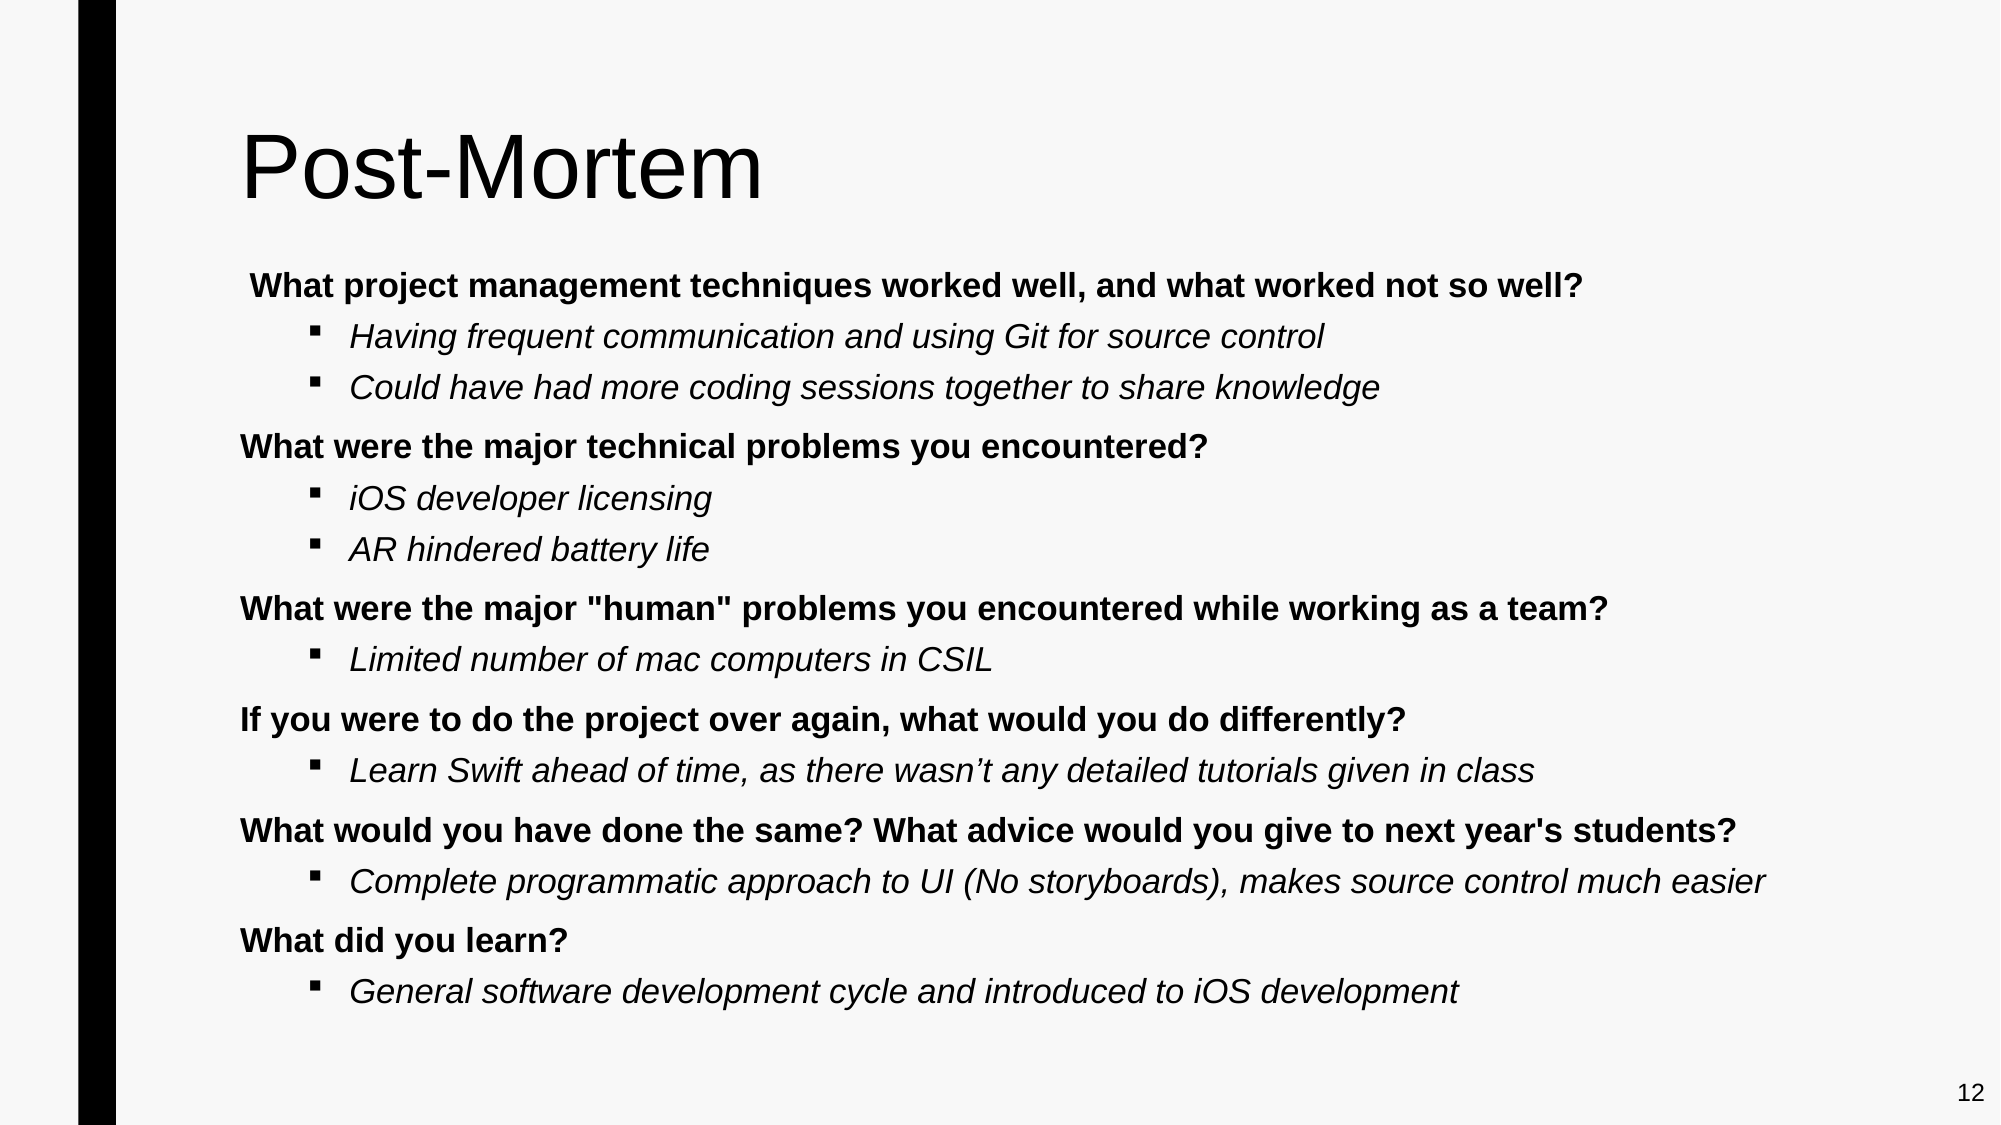

# Post-Mortem
 What project management techniques worked well, and what worked not so well?
Having frequent communication and using Git for source control
Could have had more coding sessions together to share knowledge
What were the major technical problems you encountered?
iOS developer licensing
AR hindered battery life
What were the major "human" problems you encountered while working as a team?
Limited number of mac computers in CSIL
If you were to do the project over again, what would you do differently?
Learn Swift ahead of time, as there wasn’t any detailed tutorials given in class
What would you have done the same? What advice would you give to next year's students?
Complete programmatic approach to UI (No storyboards), makes source control much easier
What did you learn?
General software development cycle and introduced to iOS development
12